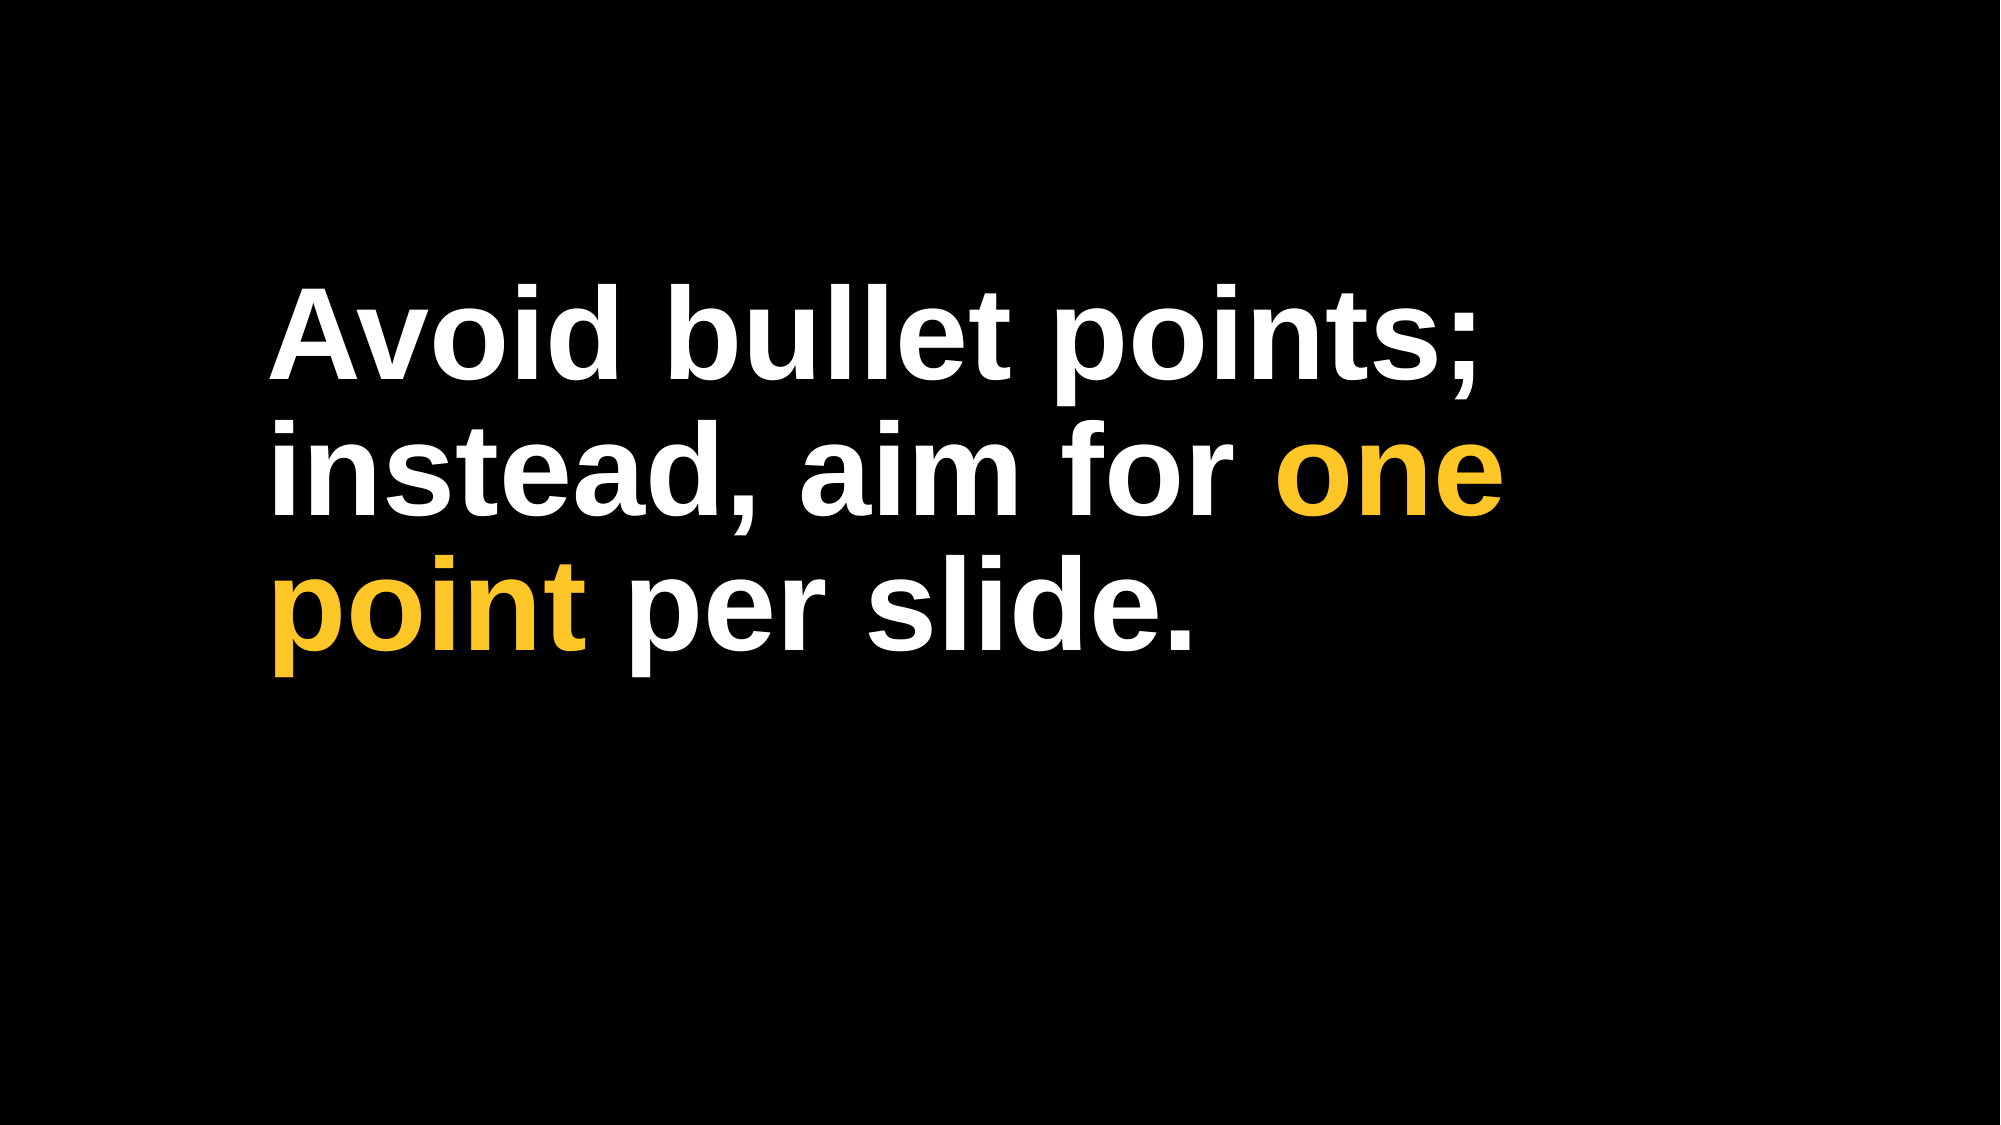

Avoid bullet points; instead, aim for one point per slide.